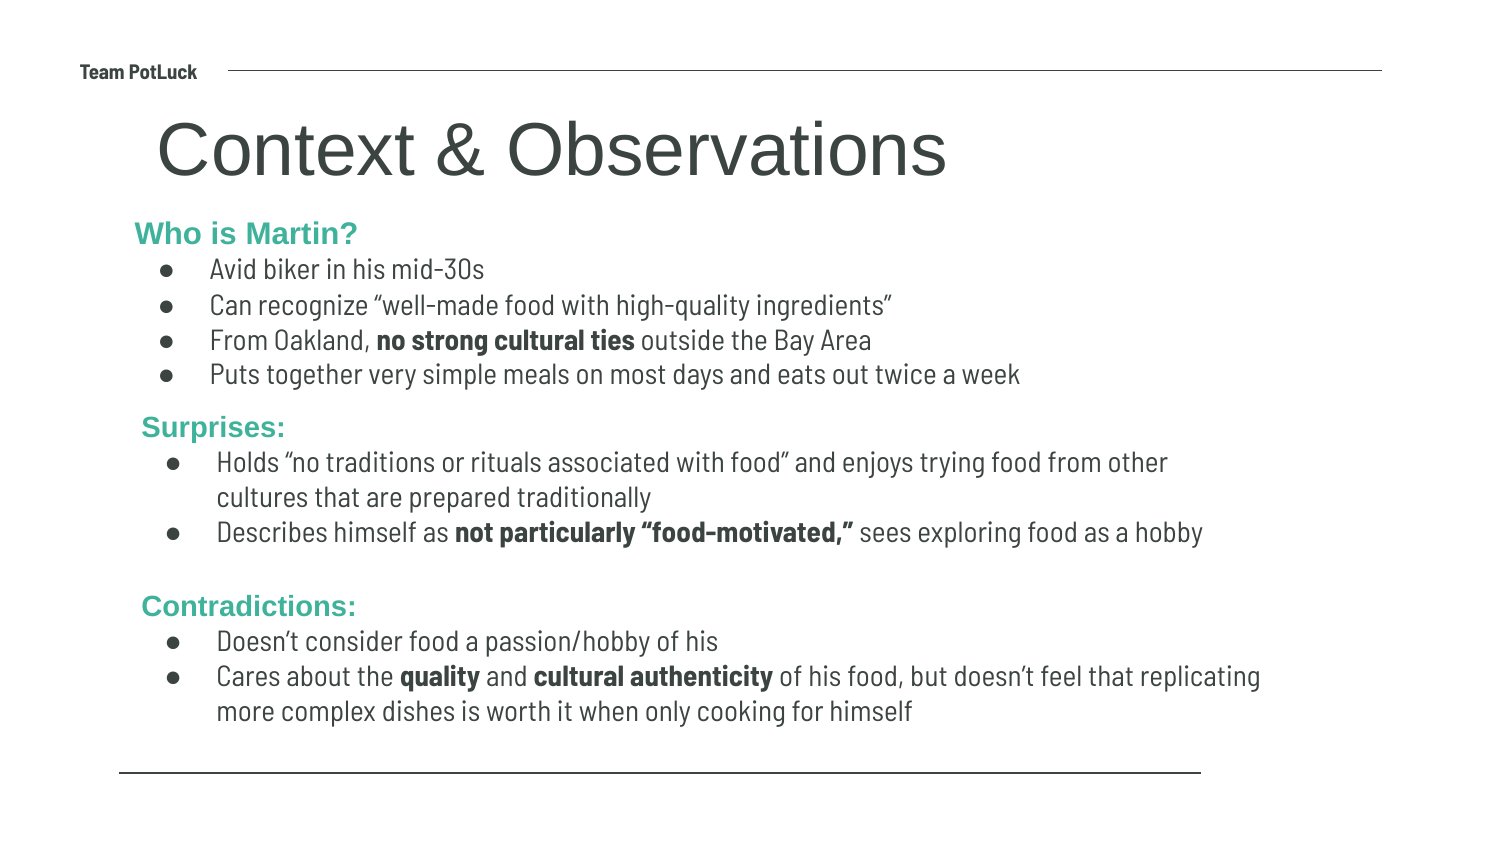

Team PotLuck
Context & Observations
# Who is Martin?
Avid biker in his mid-30s
Can recognize “well-made food with high-quality ingredients”
From Oakland, no strong cultural ties outside the Bay Area
Puts together very simple meals on most days and eats out twice a week
Surprises:
Holds “no traditions or rituals associated with food” and enjoys trying food from other cultures that are prepared traditionally
Describes himself as not particularly “food-motivated,” sees exploring food as a hobby

Contradictions:
Doesn’t consider food a passion/hobby of his
Cares about the quality and cultural authenticity of his food, but doesn’t feel that replicating more complex dishes is worth it when only cooking for himself